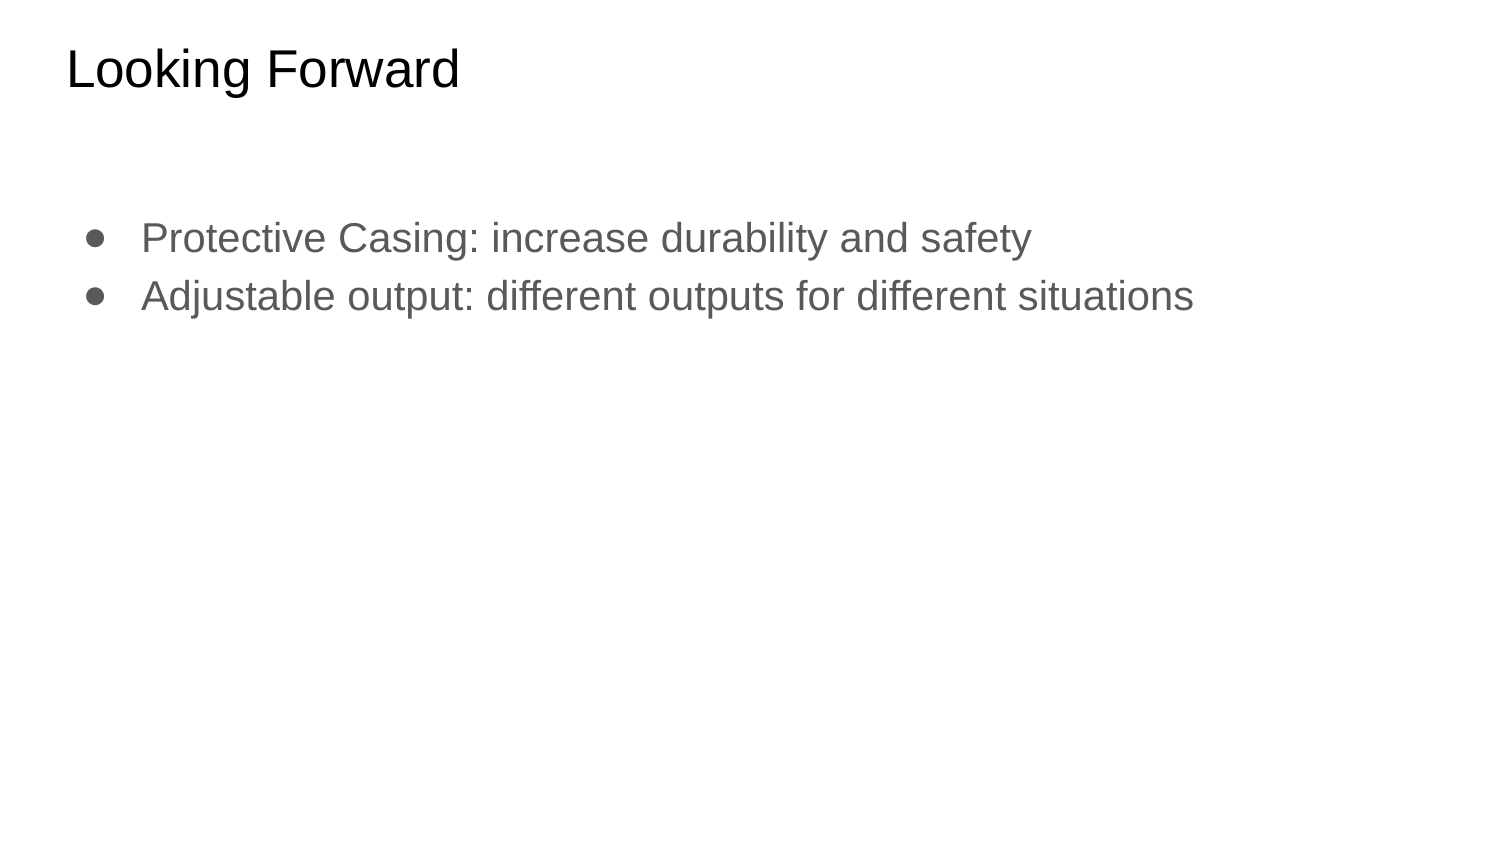

# Looking Forward

Protective Casing: increase durability and safety
Adjustable output: different outputs for different situations